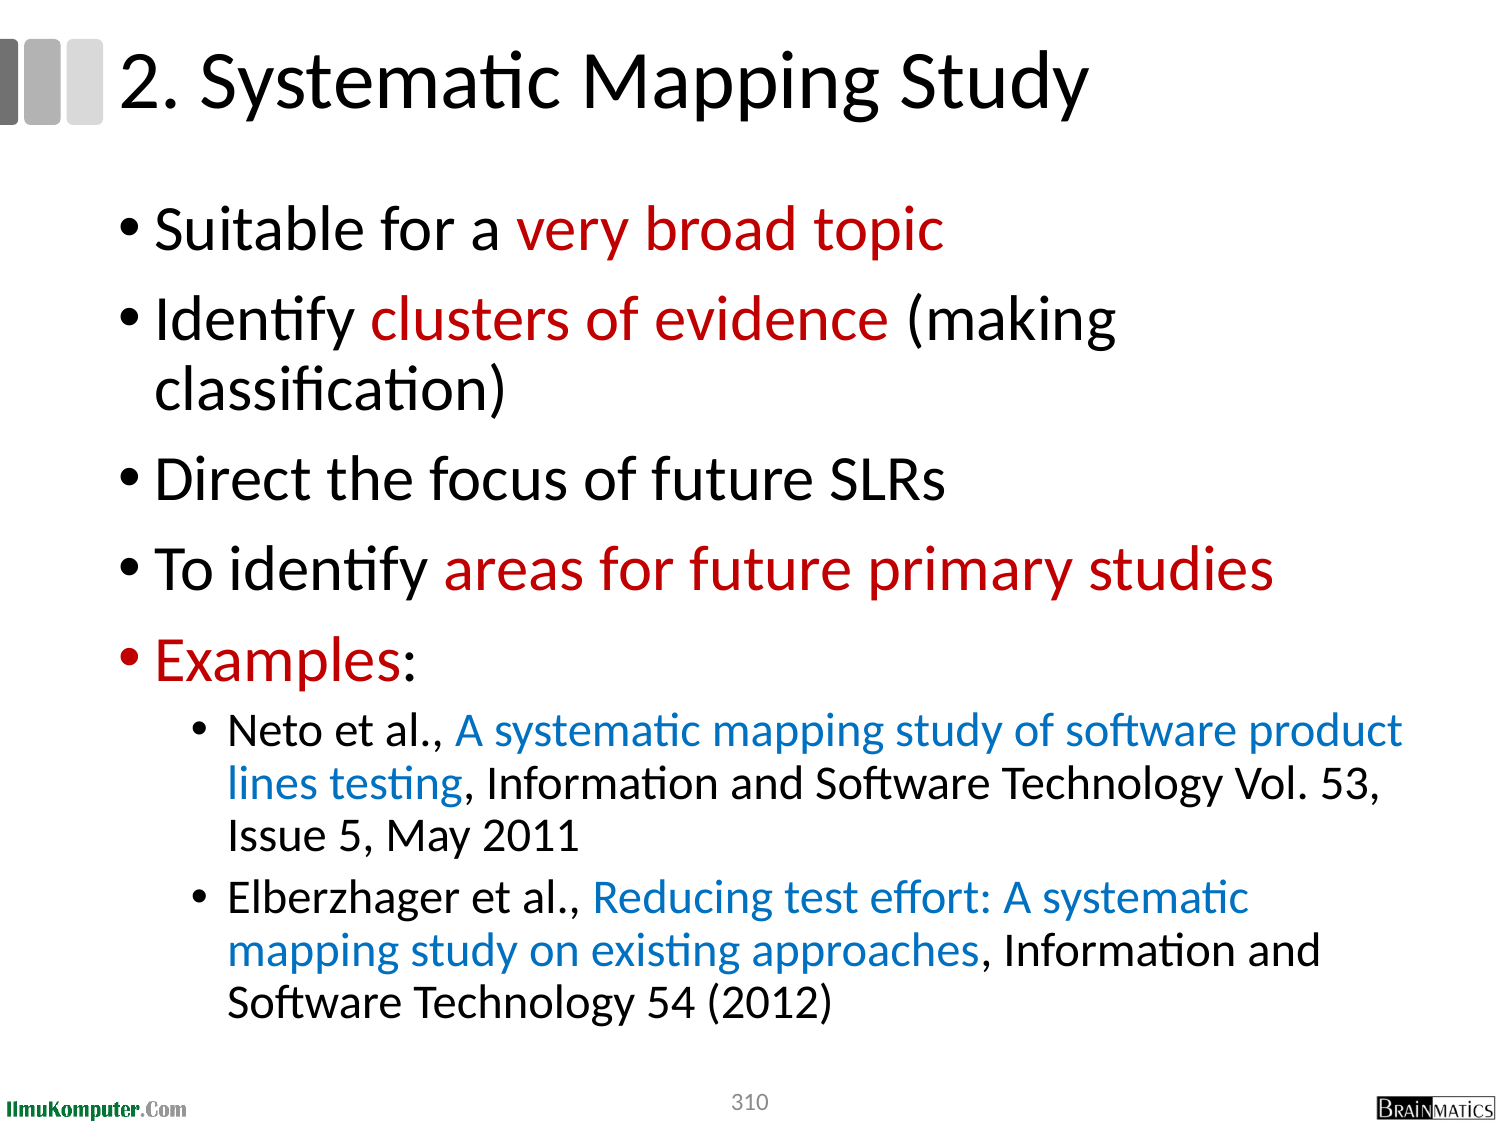

# 2. Systematic Mapping Study
Suitable for a very broad topic
Identify clusters of evidence (making classification)
Direct the focus of future SLRs
To identify areas for future primary studies
Examples:
Neto et al., A systematic mapping study of software product lines testing, Information and Software Technology Vol. 53, Issue 5, May 2011
Elberzhager et al., Reducing test effort: A systematic mapping study on existing approaches, Information and Software Technology 54 (2012)

310